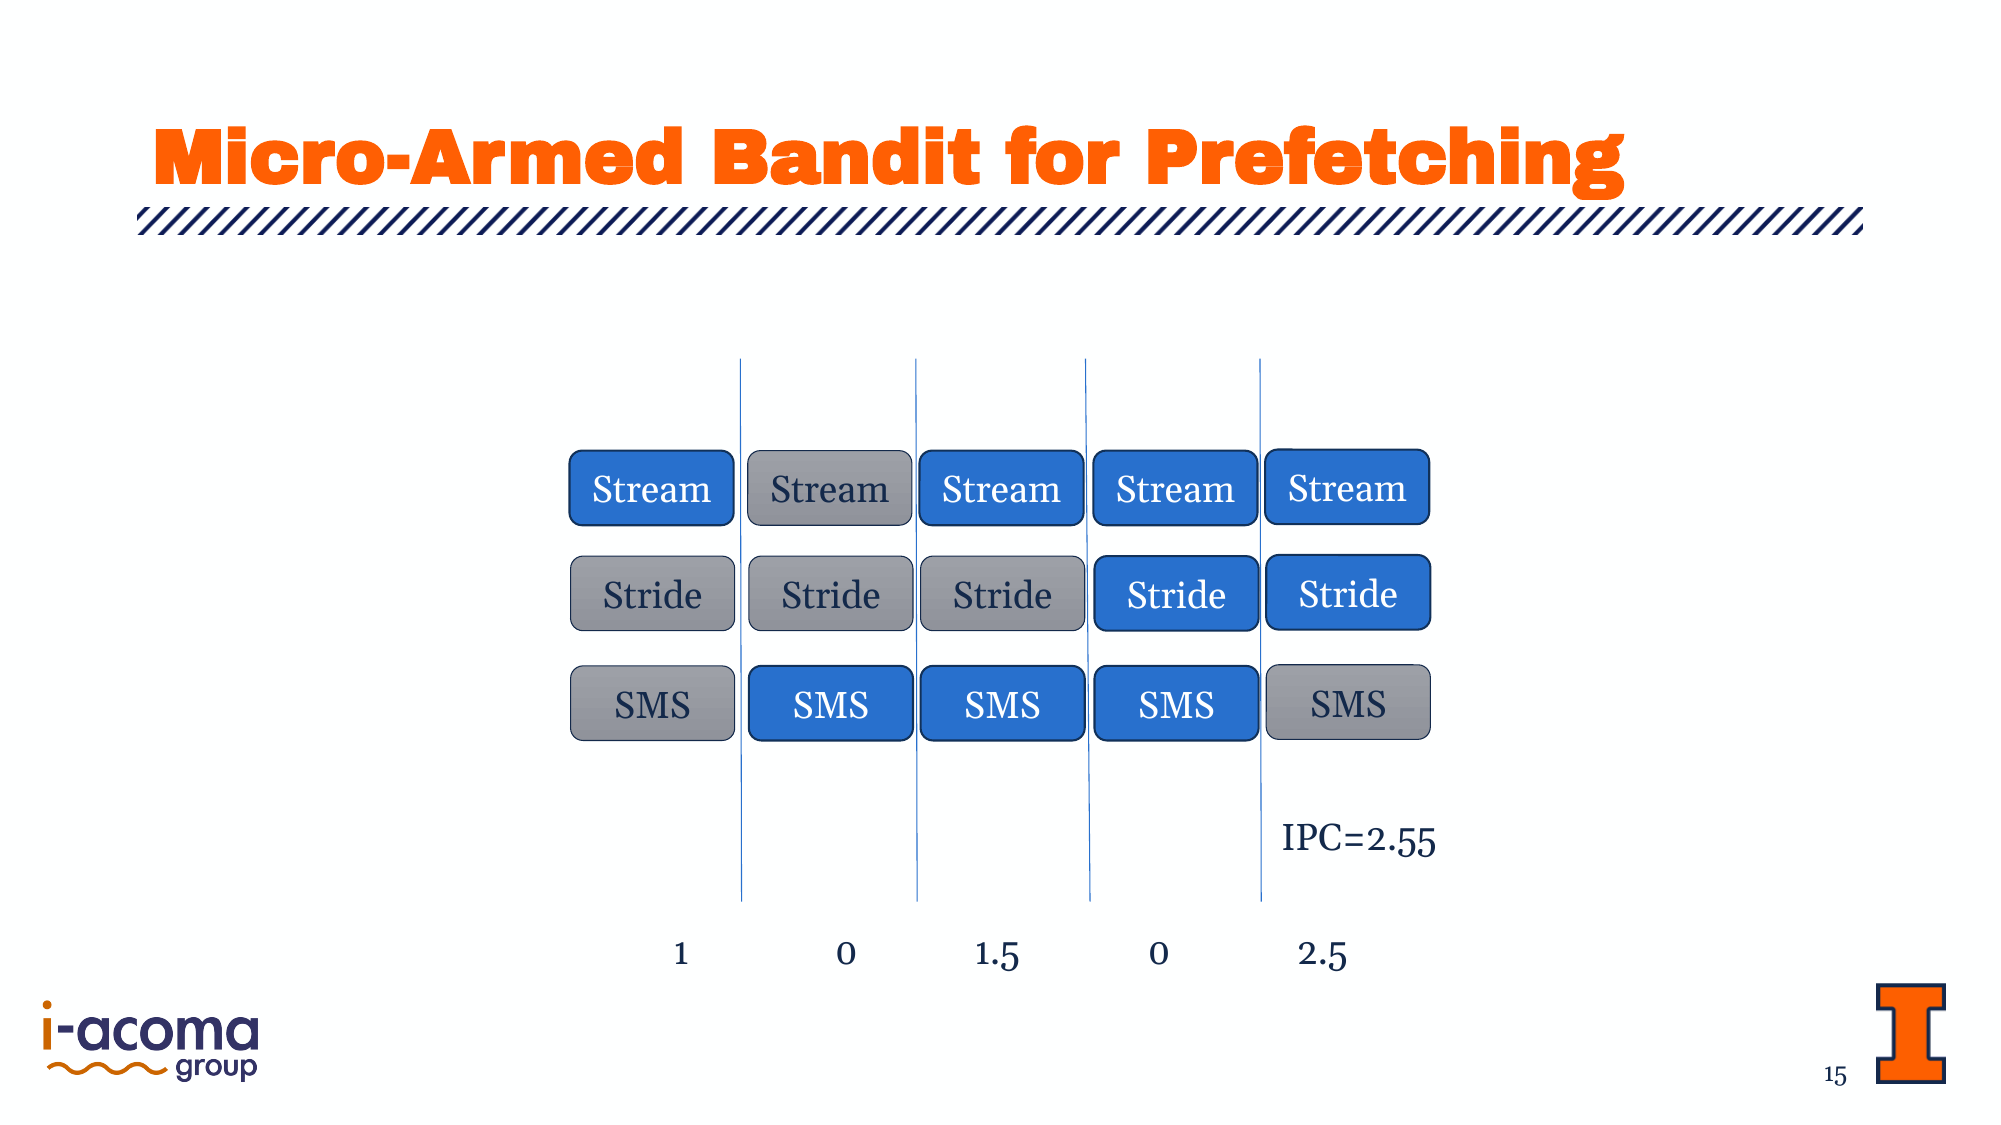

# Micro-Armed Bandit for Prefetching
Stream
Stream
Stream
Stream
Stream
Stride
Stride
Stride
Stride
Stride
SMS
SMS
SMS
SMS
SMS
IPC=2.55
2.5
0
1.5
0
1
15